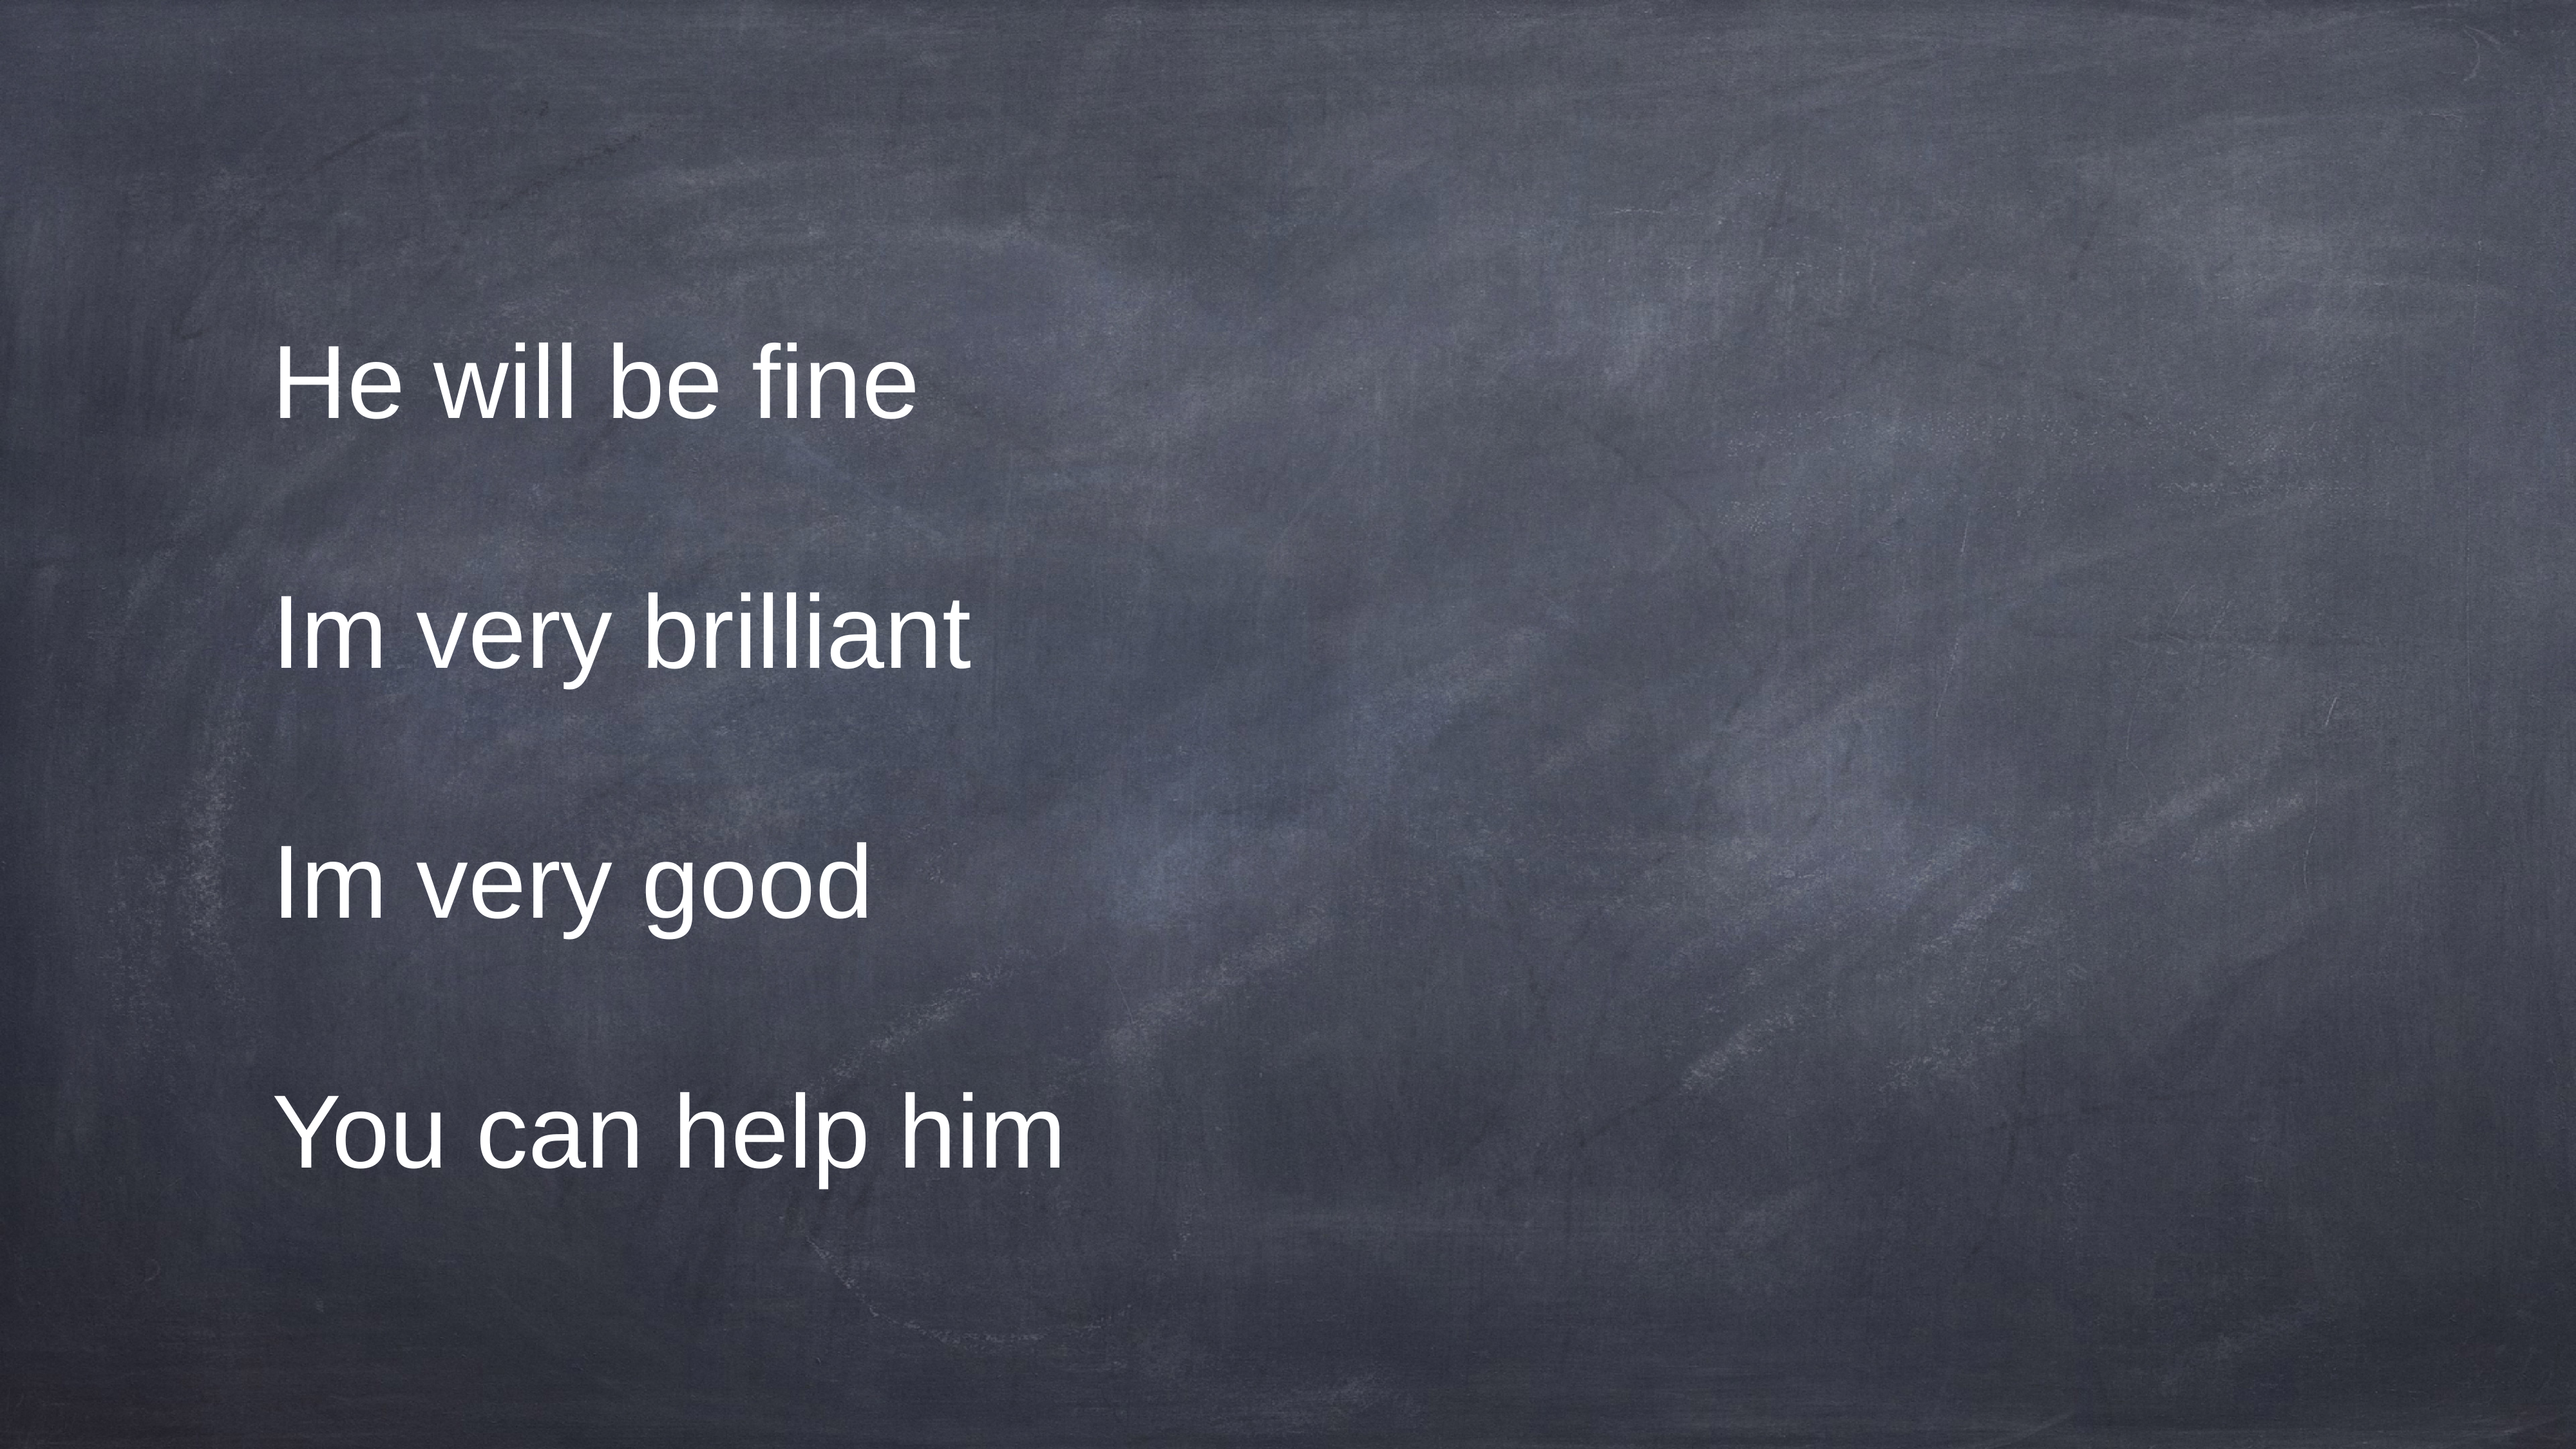

# He will be fine

Im very brilliant

Im very good

You can help him